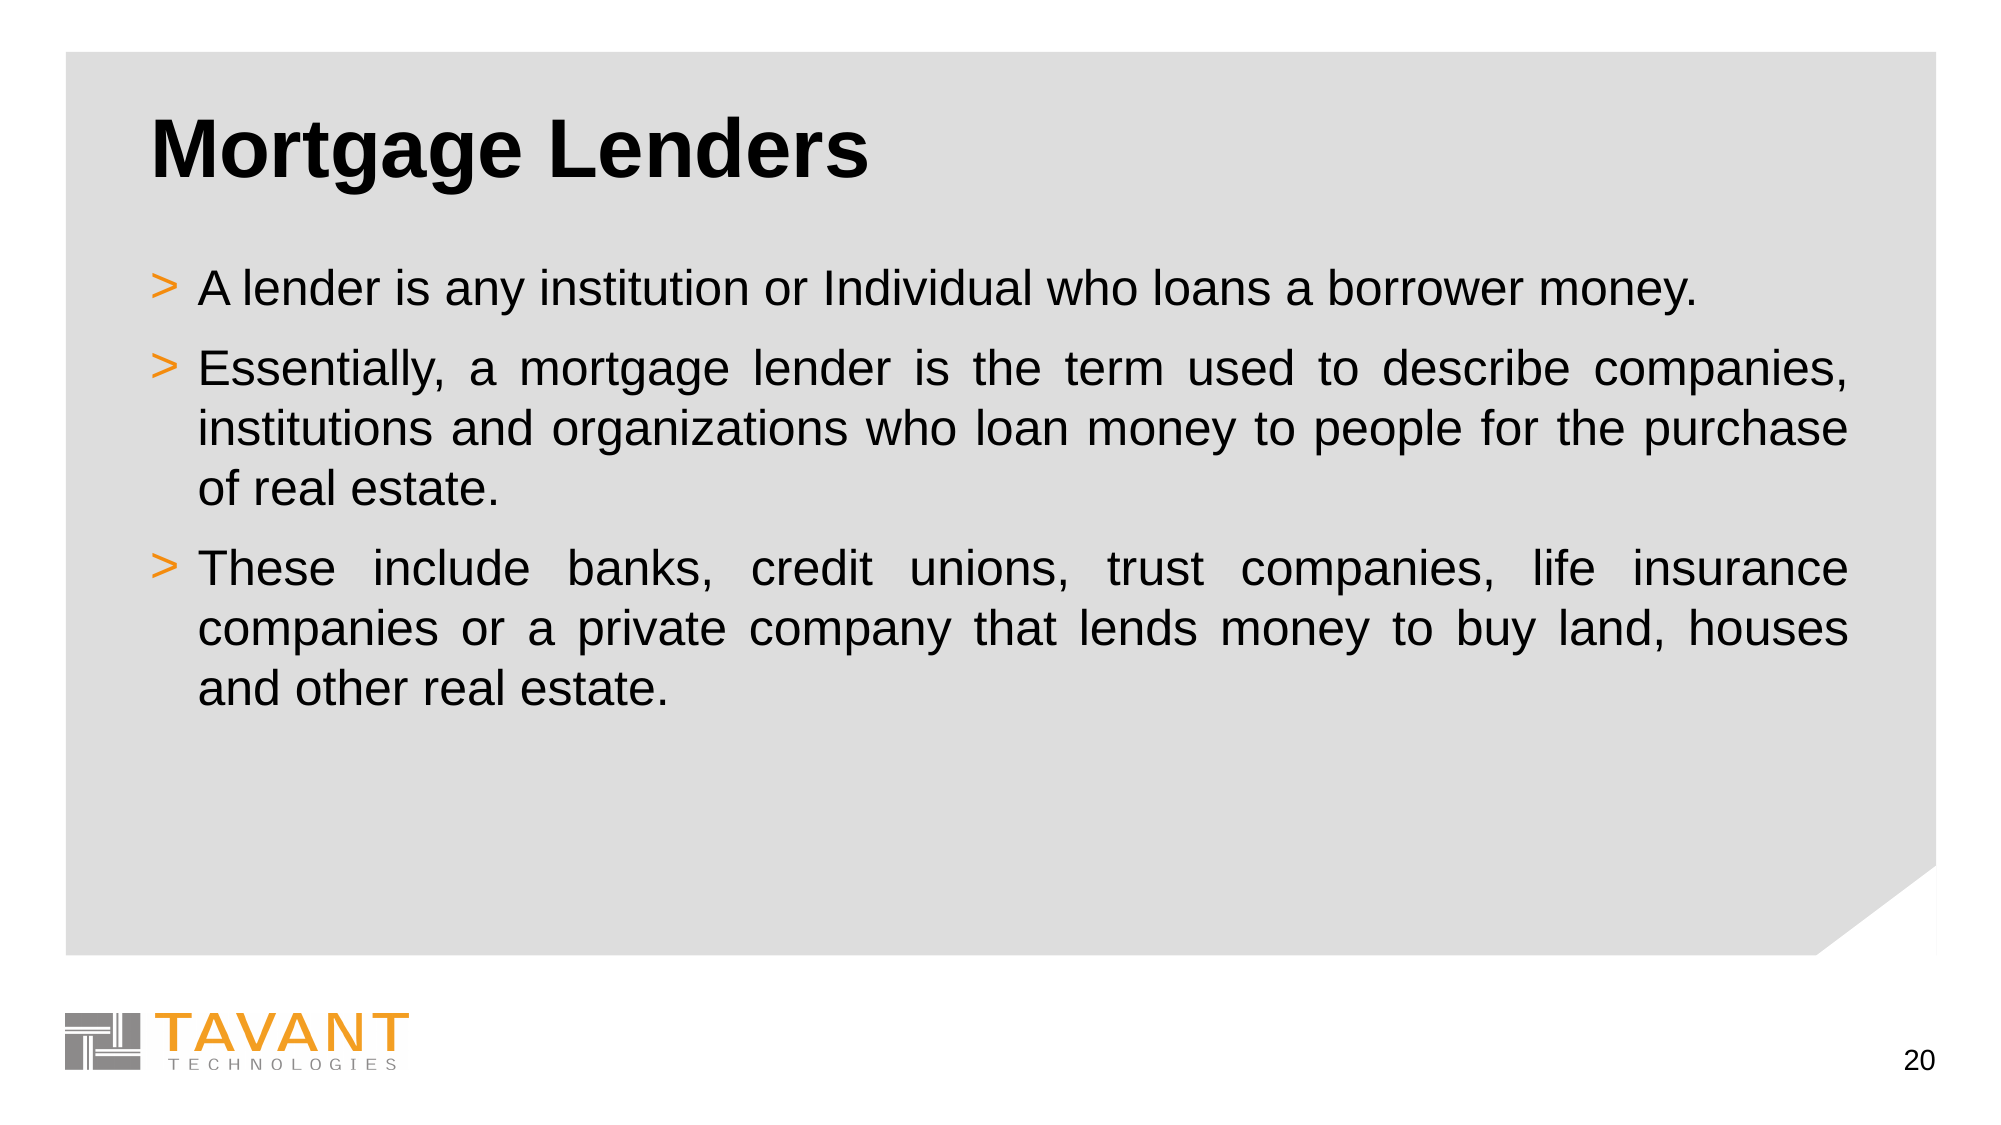

# Mortgage Lenders
A lender is any institution or Individual who loans a borrower money.
Essentially, a mortgage lender is the term used to describe companies, institutions and organizations who loan money to people for the purchase of real estate.
These include banks, credit unions, trust companies, life insurance companies or a private company that lends money to buy land, houses and other real estate.
20